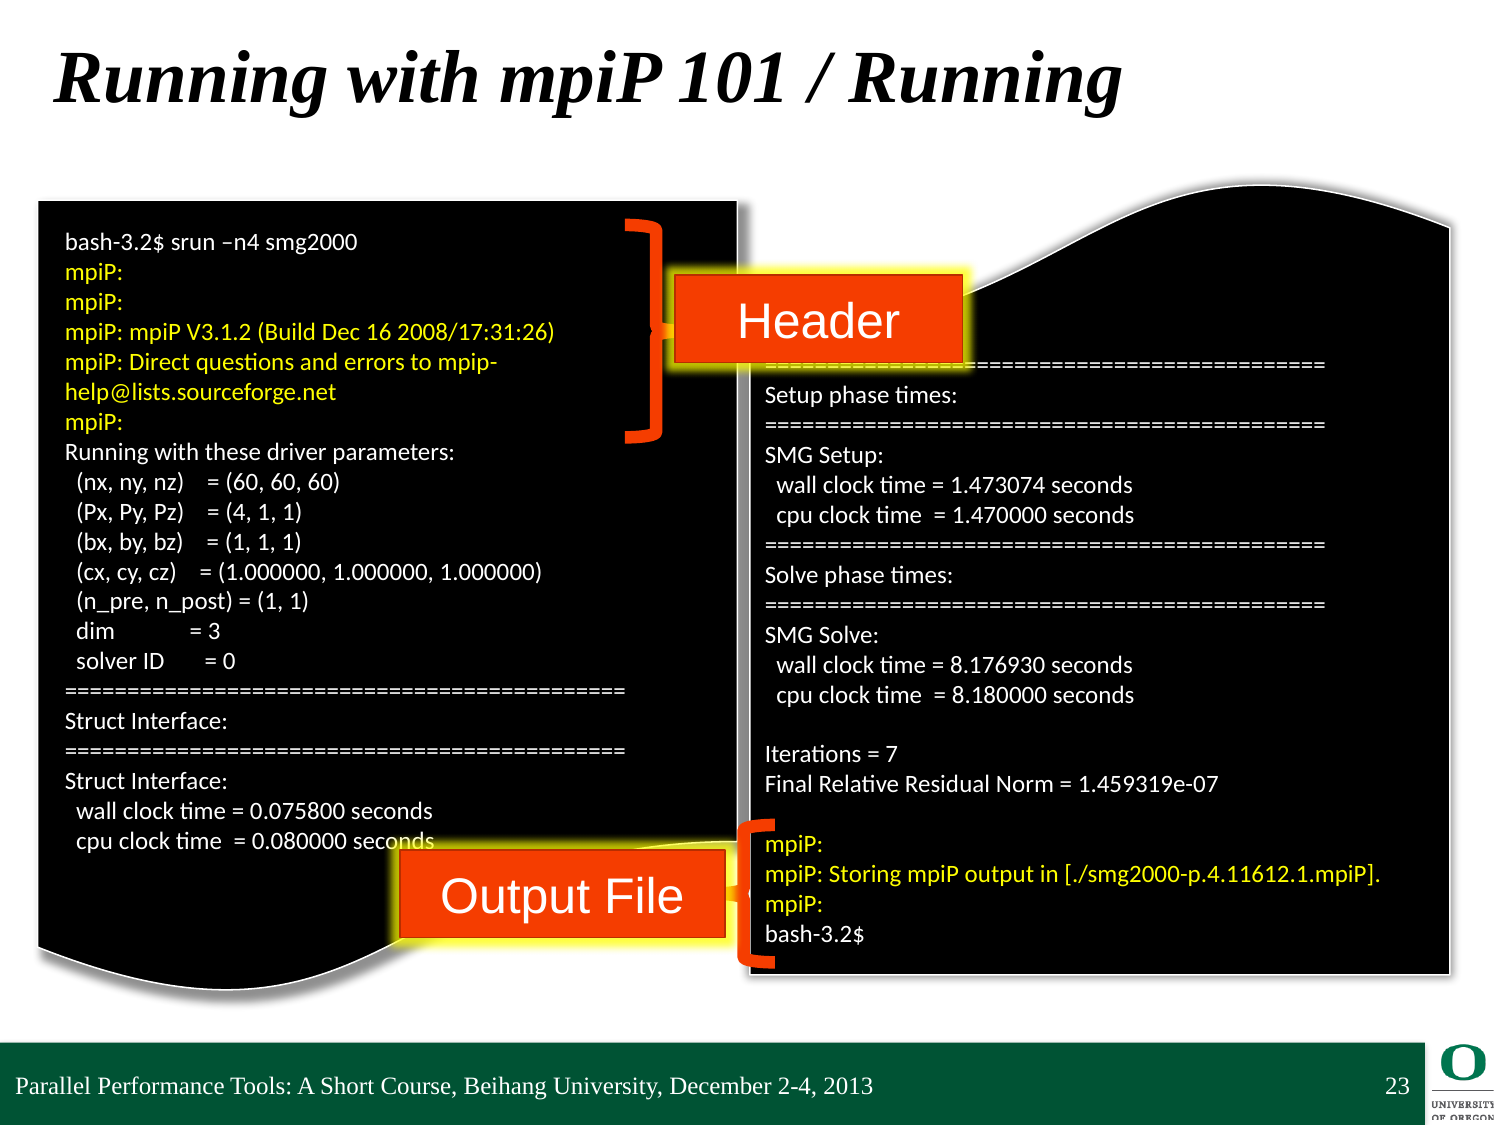

# Running with mpiP 101 / Running

bash-3.2$ srun –n4 smg2000
mpiP:
mpiP:
mpiP: mpiP V3.1.2 (Build Dec 16 2008/17:31:26)
mpiP: Direct questions and errors to mpip-help@lists.sourceforge.net
mpiP:
Running with these driver parameters:
  (nx, ny, nz)    = (60, 60, 60)
  (Px, Py, Pz)    = (4, 1, 1)
  (bx, by, bz)    = (1, 1, 1)
  (cx, cy, cz)    = (1.000000, 1.000000, 1.000000)
  (n_pre, n_post) = (1, 1)
  dim             = 3
  solver ID       = 0
=============================================
Struct Interface:
=============================================
Struct Interface:
  wall clock time = 0.075800 seconds
  cpu clock time  = 0.080000 seconds

Header
=============================================
Setup phase times:
=============================================
SMG Setup:
  wall clock time = 1.473074 seconds
  cpu clock time  = 1.470000 seconds
=============================================
Solve phase times:
=============================================
SMG Solve:
  wall clock time = 8.176930 seconds
  cpu clock time  = 8.180000 seconds

Iterations = 7
Final Relative Residual Norm = 1.459319e-07

mpiP:
mpiP: Storing mpiP output in [./smg2000-p.4.11612.1.mpiP].
mpiP:
bash-3.2$

Output File
Parallel Performance Tools: A Short Course, Beihang University, December 2-4, 2013
23